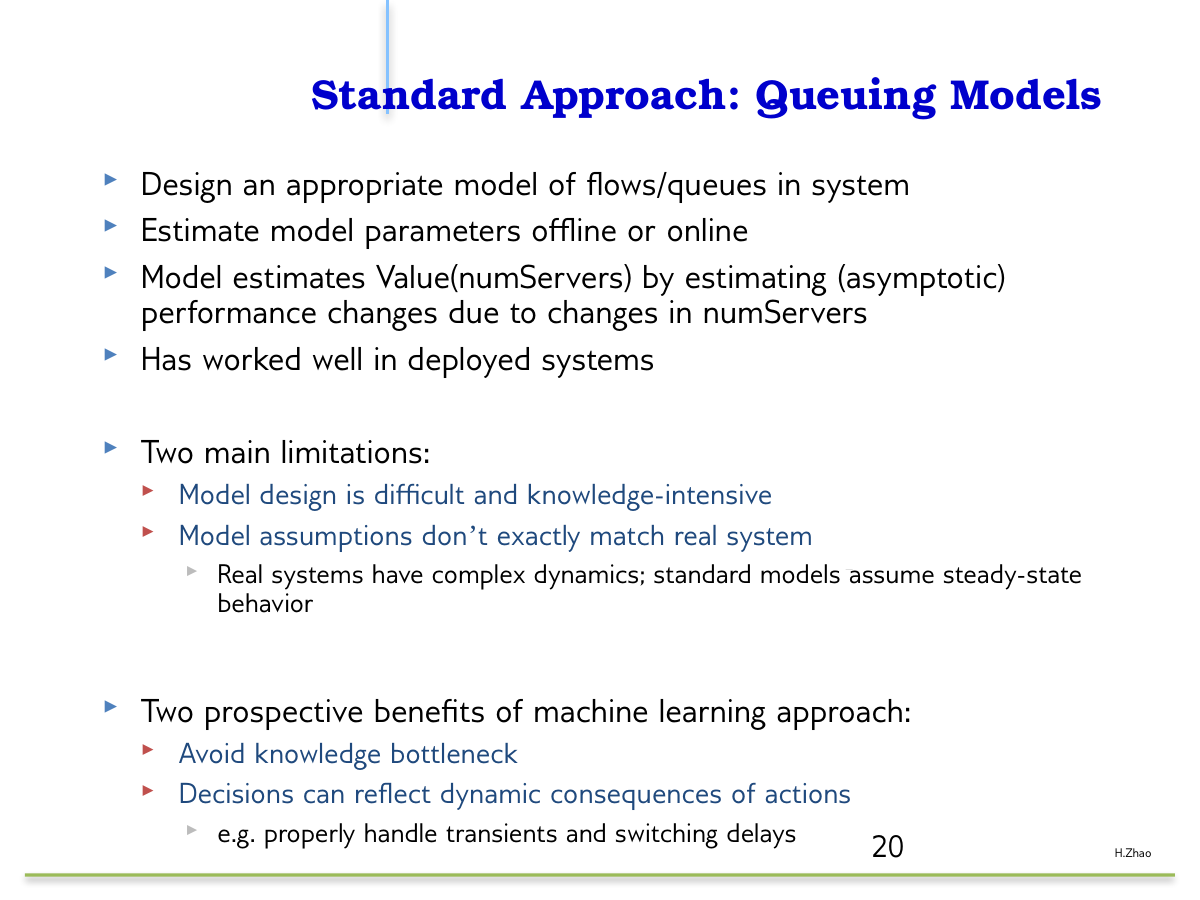

# Standard Approach: Queuing Models
Design an appropriate model of flows/queues in system
Estimate model parameters offline or online
Model estimates Value(numServers) by estimating (asymptotic) performance changes due to changes in numServers
Has worked well in deployed systems

Two main limitations:
Model design is difficult and knowledge-intensive
Model assumptions don’t exactly match real system
Real systems have complex dynamics; standard models assume steady-state behavior

Two prospective benefits of machine learning approach:
Avoid knowledge bottleneck
Decisions can reflect dynamic consequences of actions
e.g. properly handle transients and switching delays

20